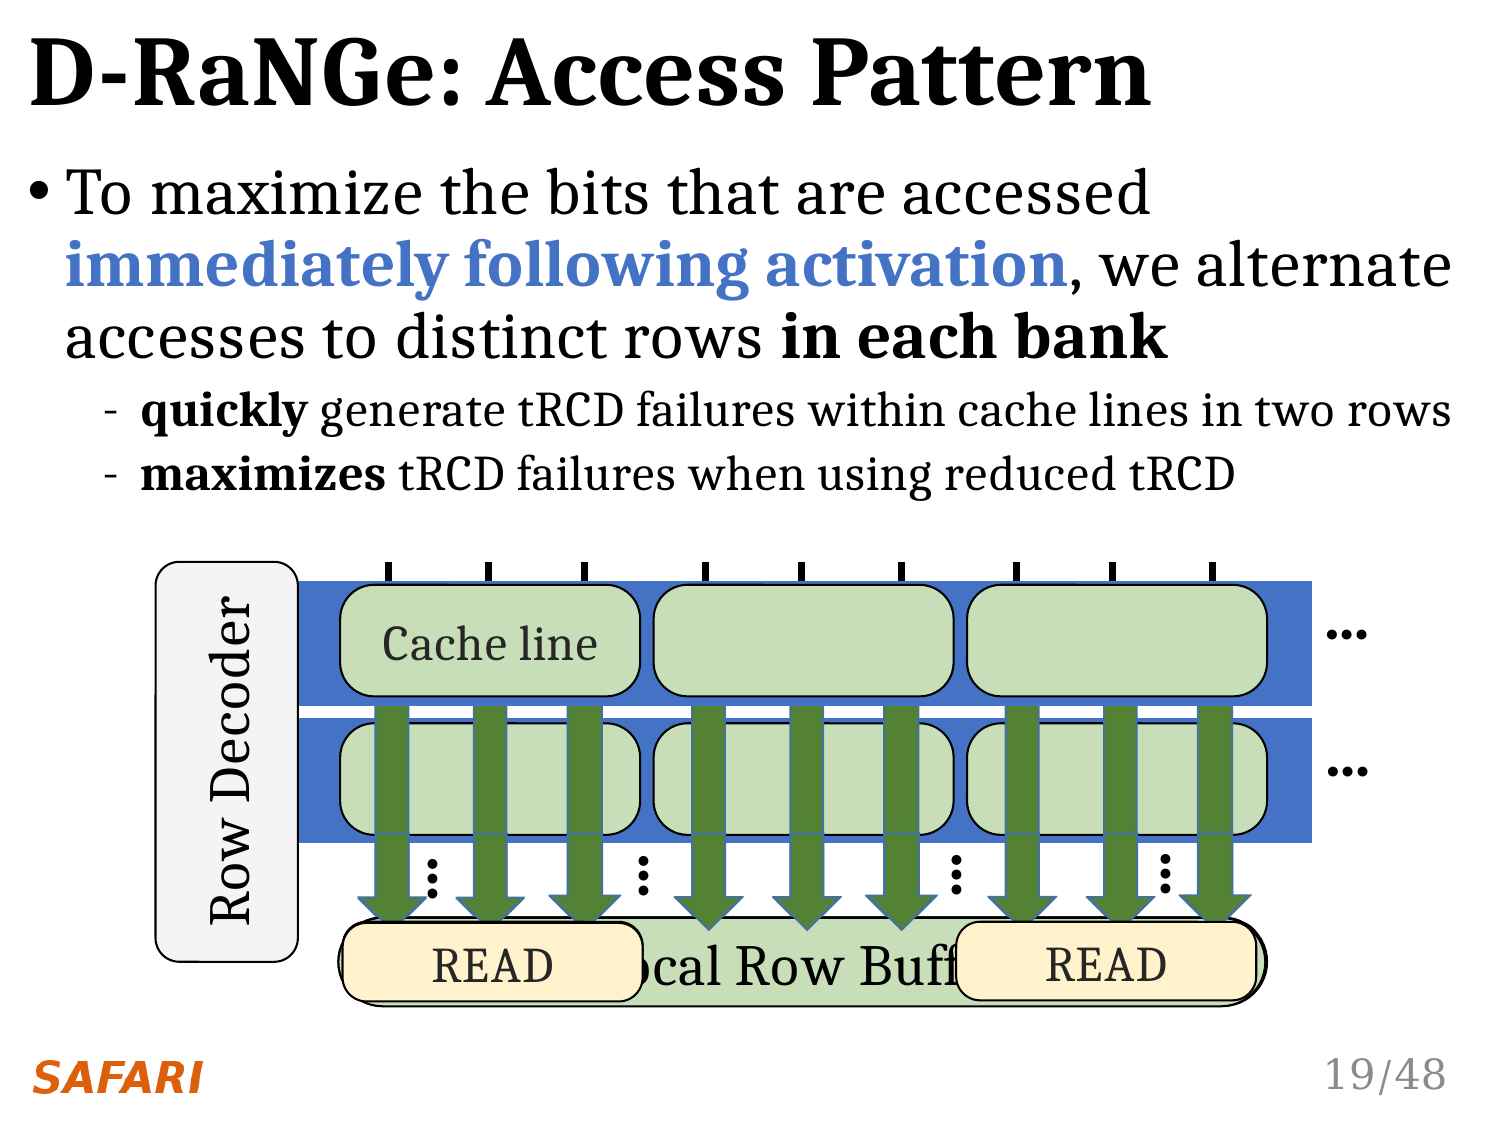

# D-RaNGe: Access Pattern
To maximize the bits that are accessed immediately following activation, we alternate accesses to distinct rows in each bank
quickly generate tRCD failures within cache lines in two rows
maximizes tRCD failures when using reduced tRCD

…

Cache line
Row Decoder

…

…
…
…
…

Local Row Buffer
Local Row Buffer
Local Row Buffer
READ
READ
READ
READ